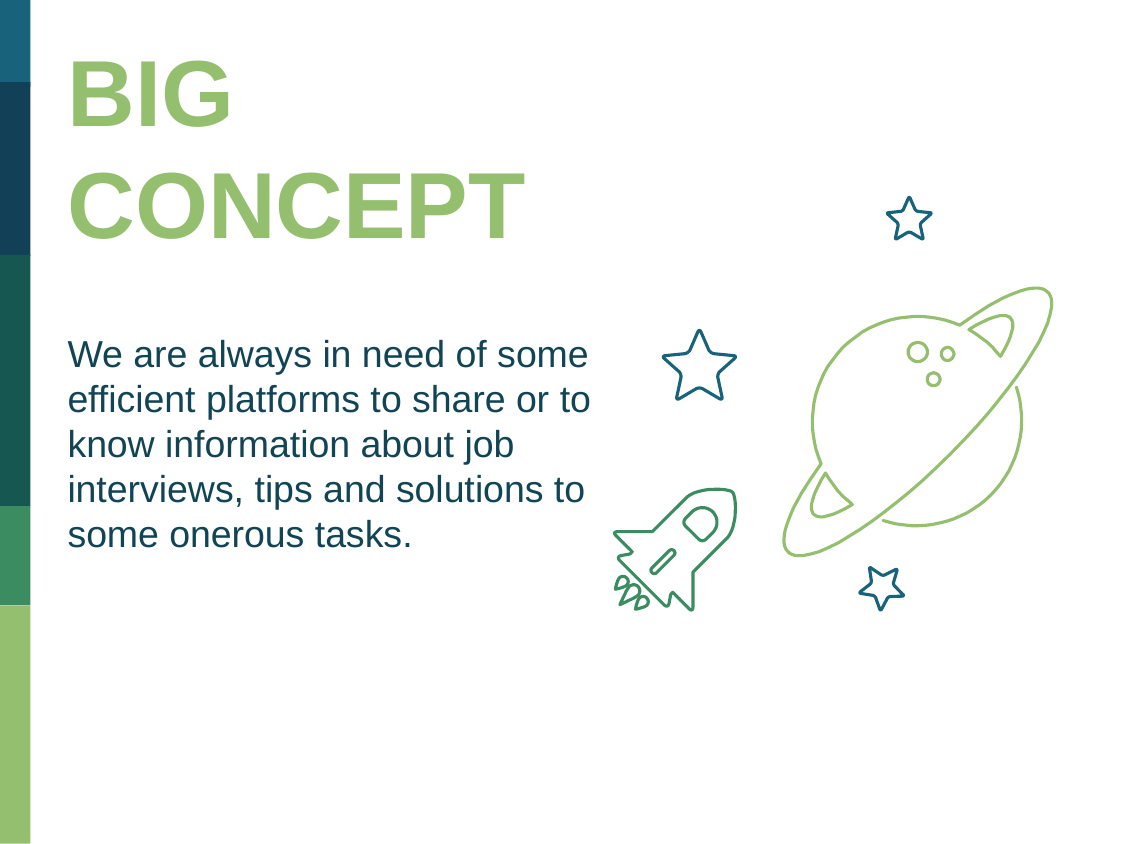

BIG CONCEPT

We are always in need of some efficient platforms to share or to know information about job interviews, tips and solutions to some onerous tasks.